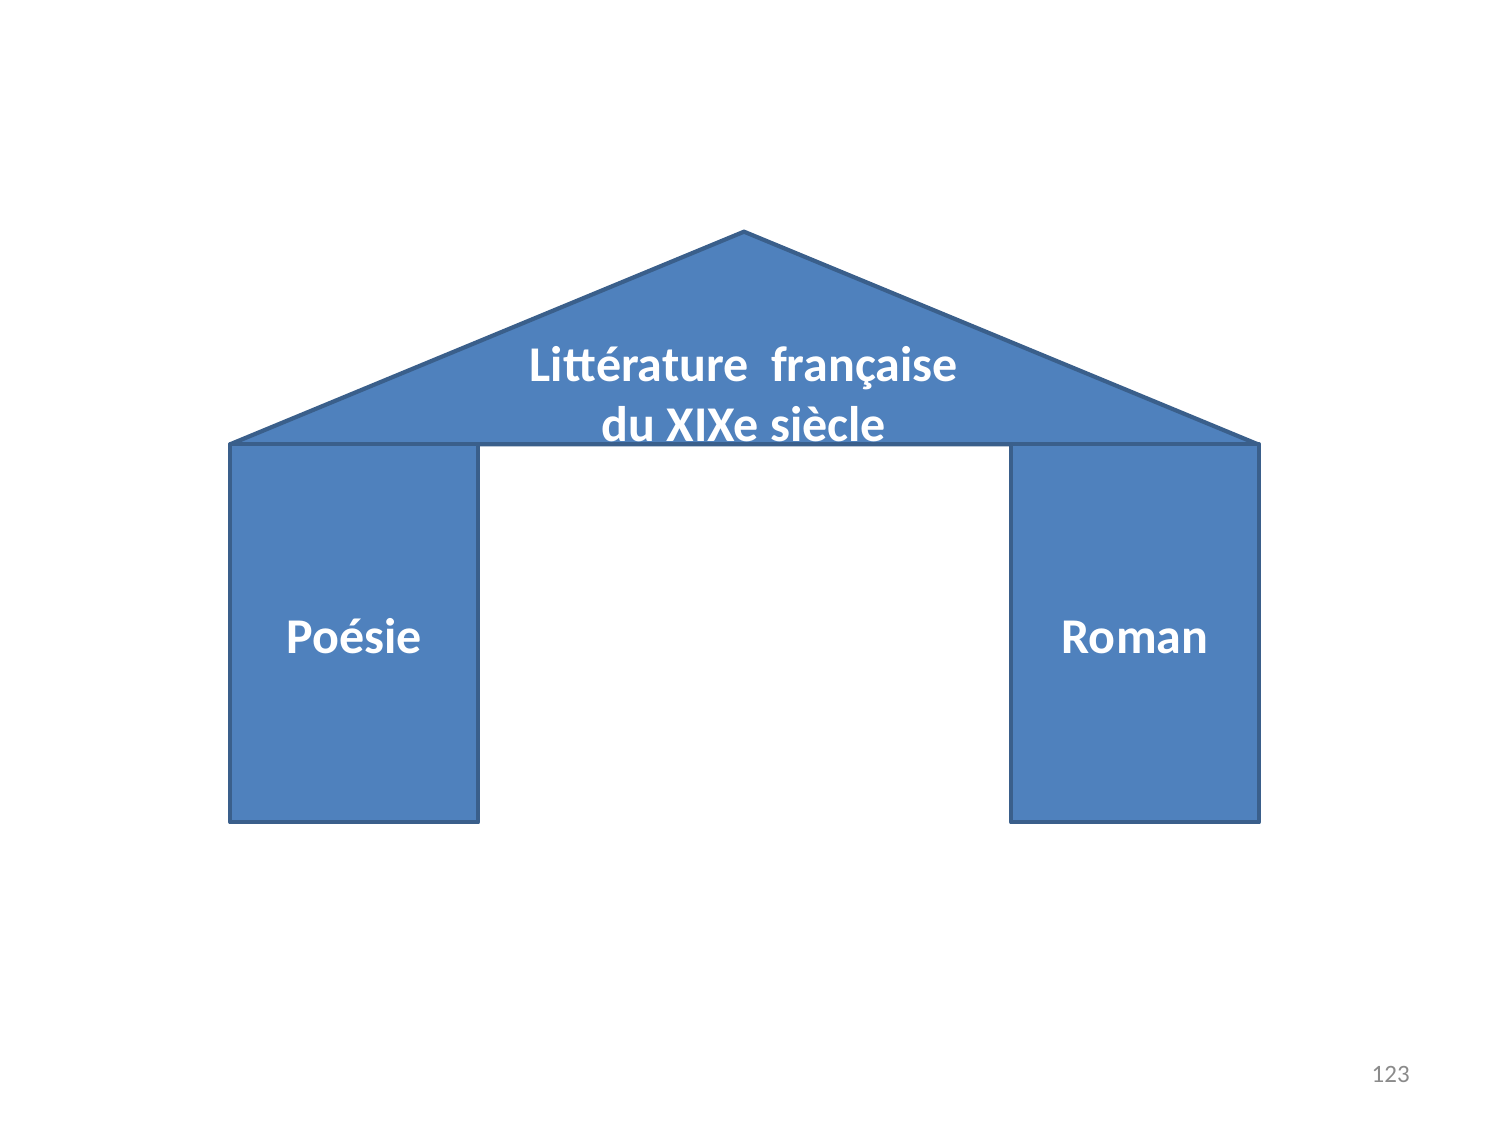

#
Littérature  française du XIXe siècle

Poésie
Roman
123